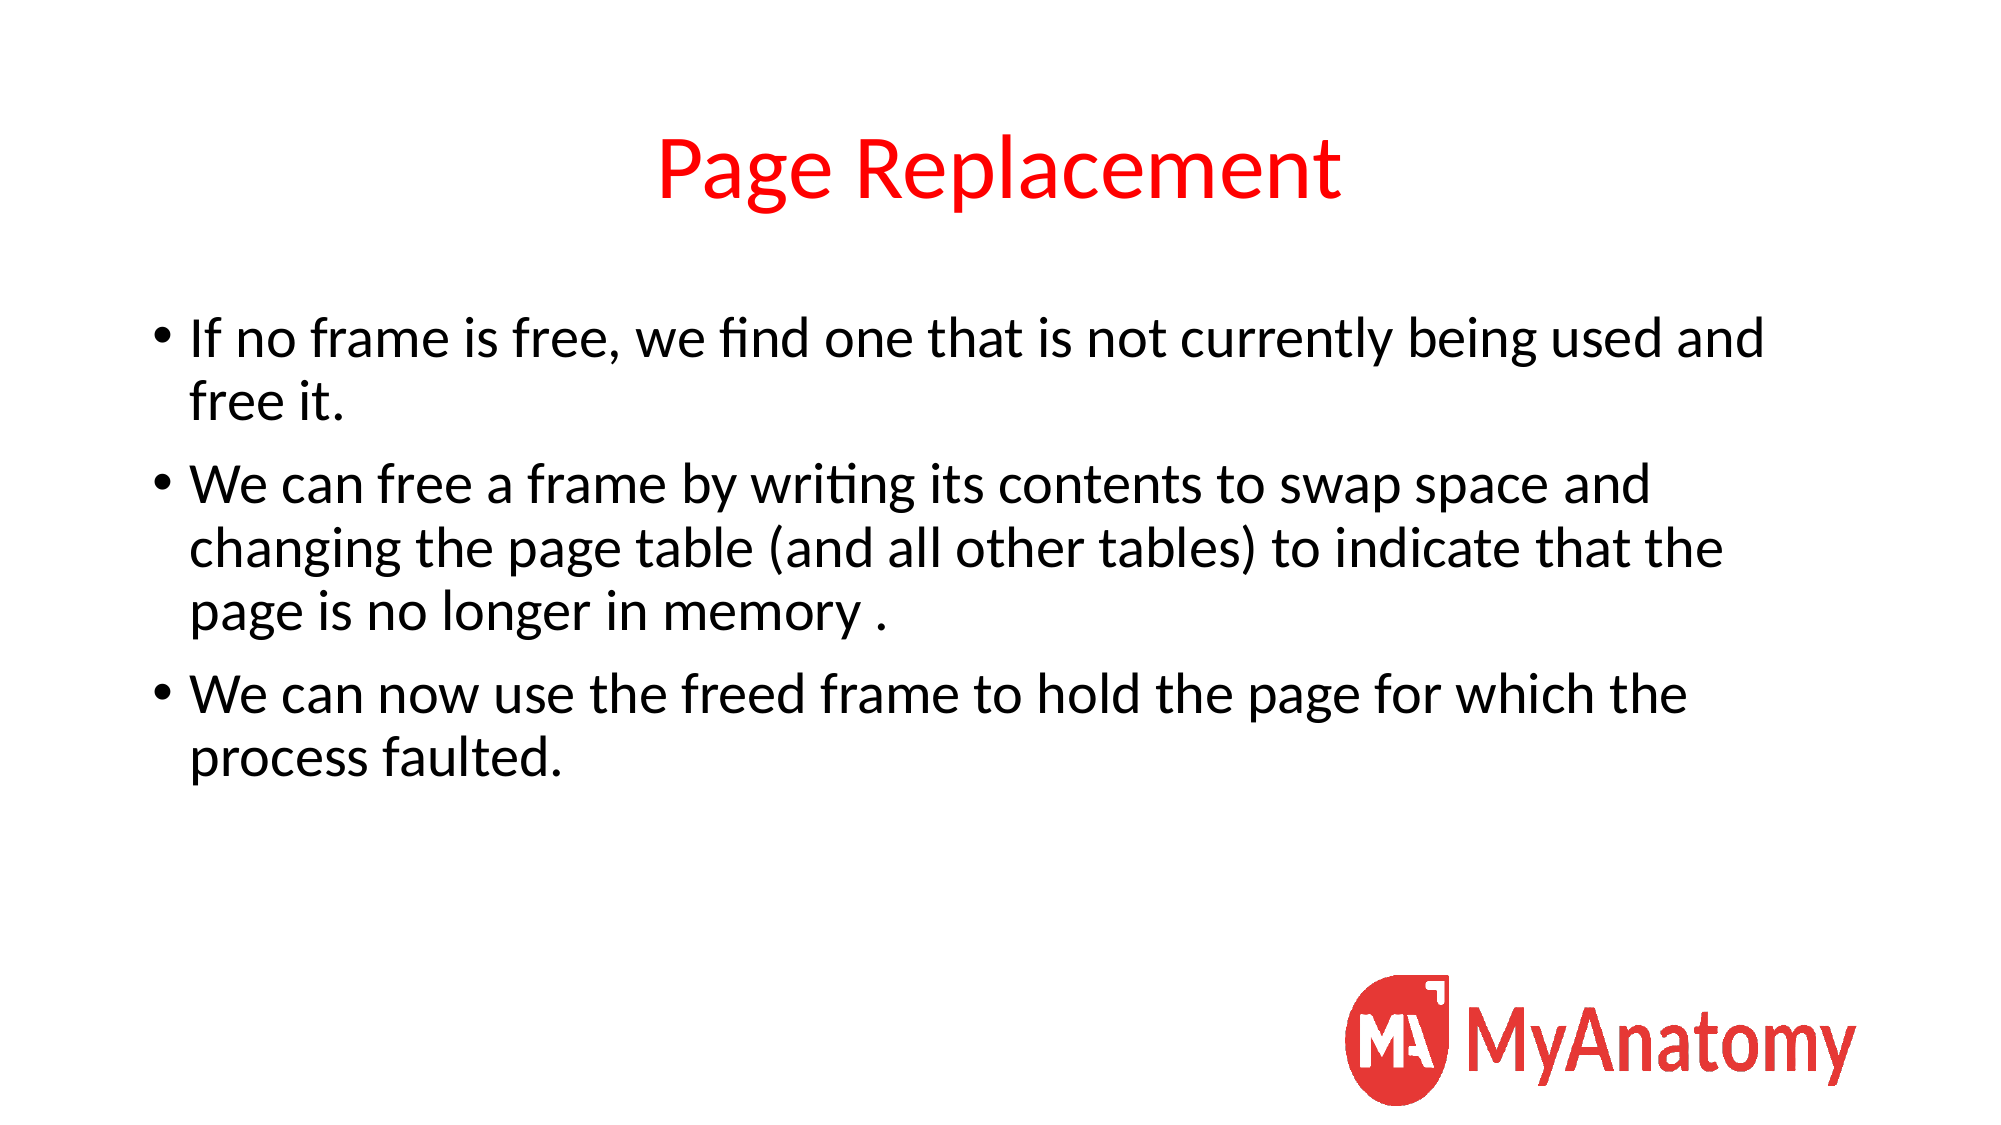

# Page Replacement
If no frame is free, we find one that is not currently being used and free it.
We can free a frame by writing its contents to swap space and changing the page table (and all other tables) to indicate that the page is no longer in memory .
We can now use the freed frame to hold the page for which the process faulted.